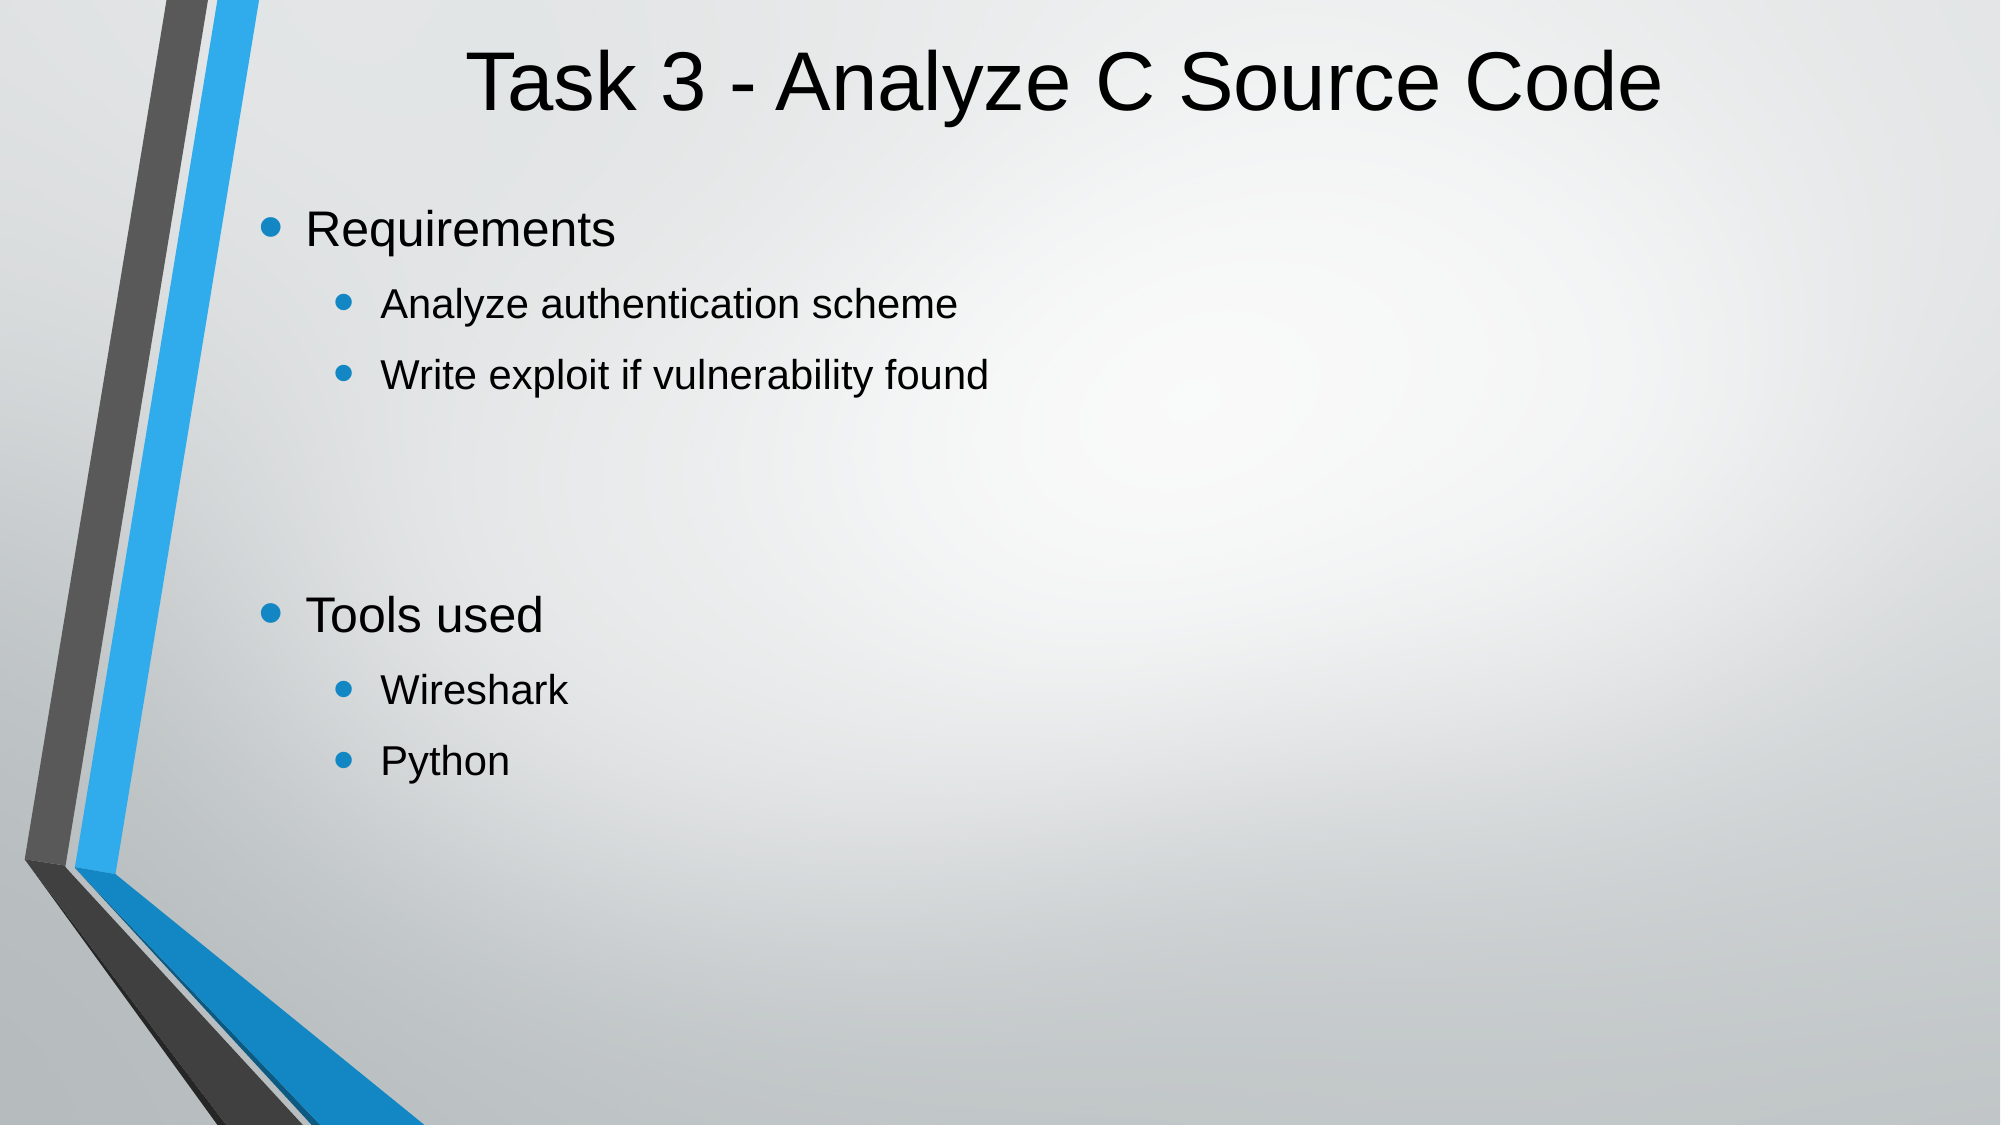

# Task 3 - Analyze C Source Code
Requirements
Analyze authentication scheme
Write exploit if vulnerability found

Tools used
Wireshark
Python